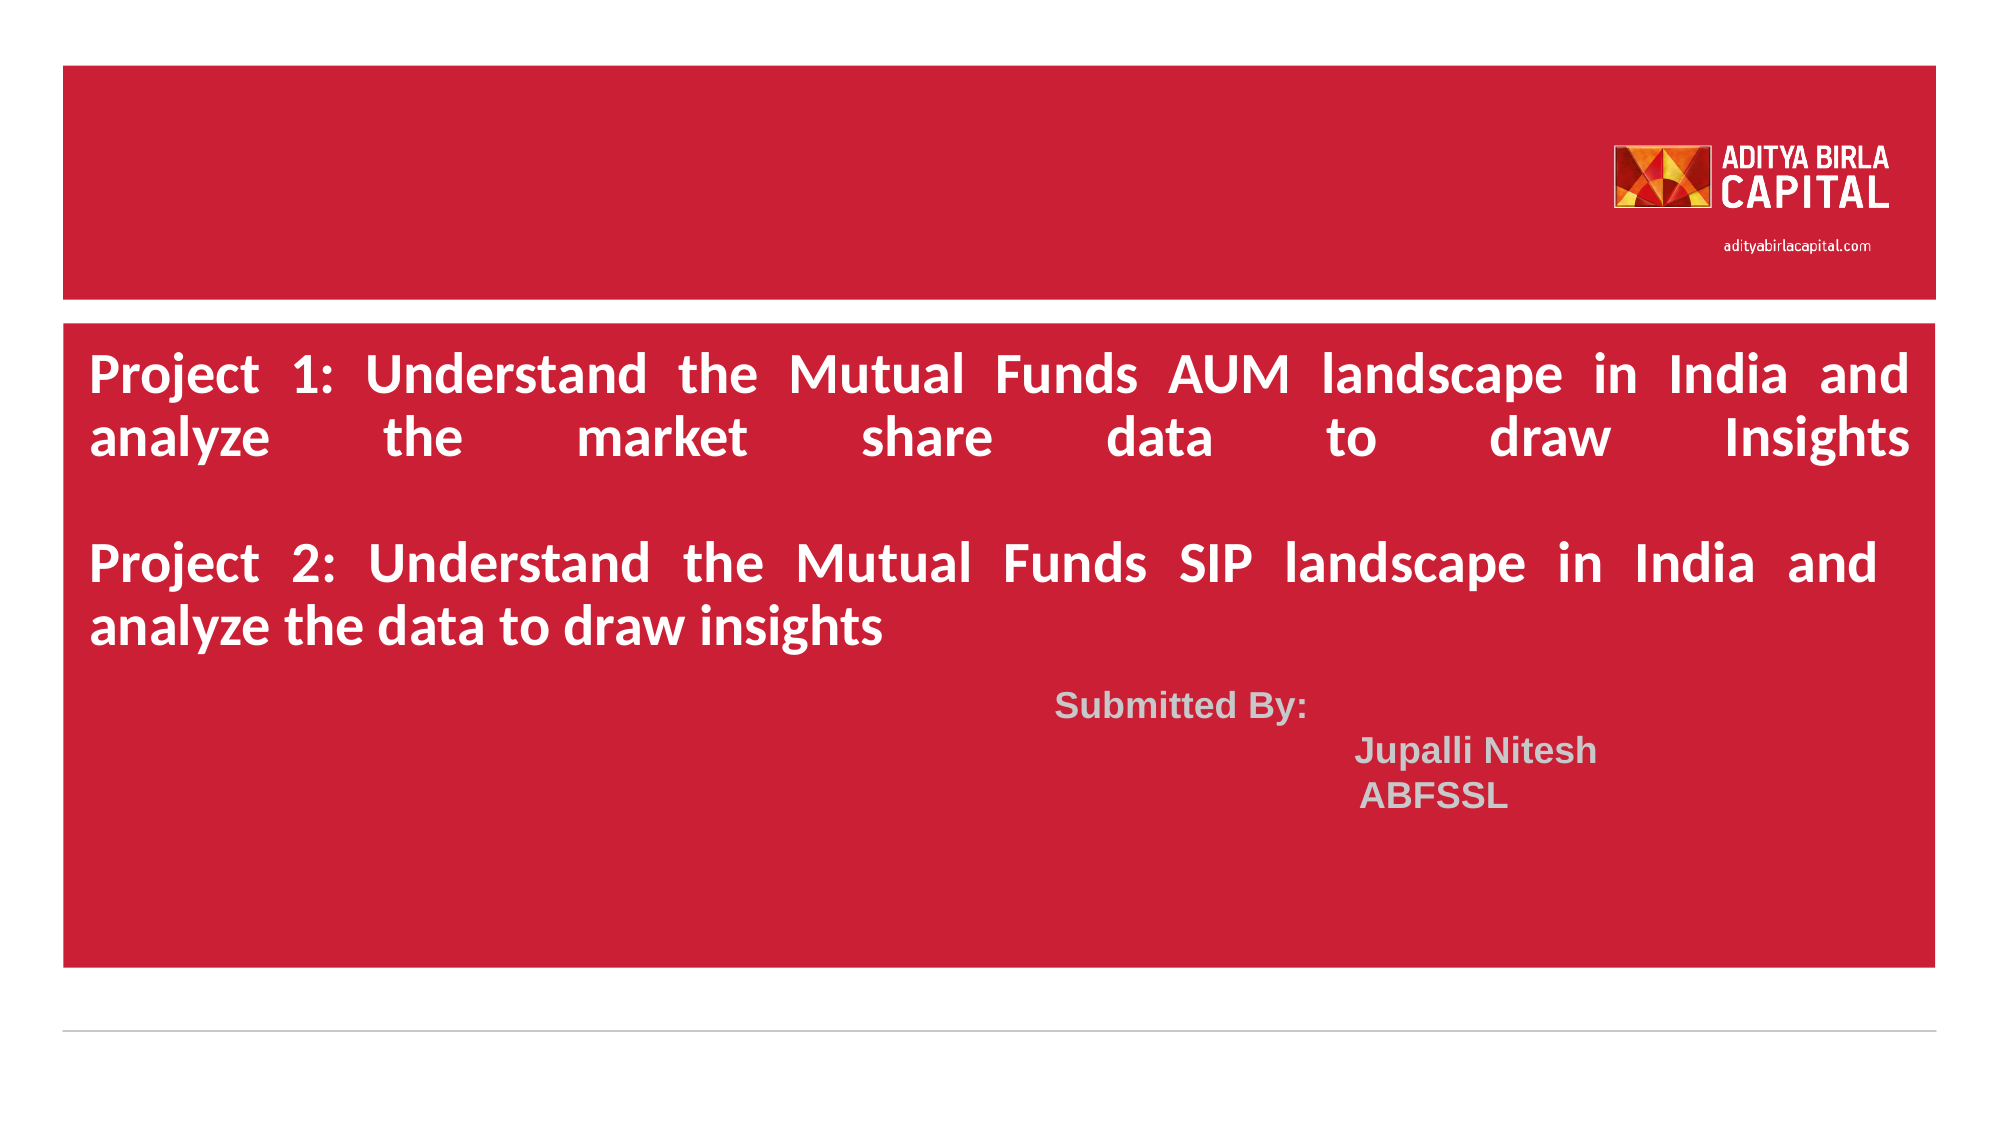

# Project 1: Understand the Mutual Funds AUM landscape in India and analyze the market share data to draw Insights Project 2: Understand the Mutual Funds SIP landscape in India and analyze the data to draw insights
Submitted By:
		Jupalli Nitesh
                             ABFSSL
3